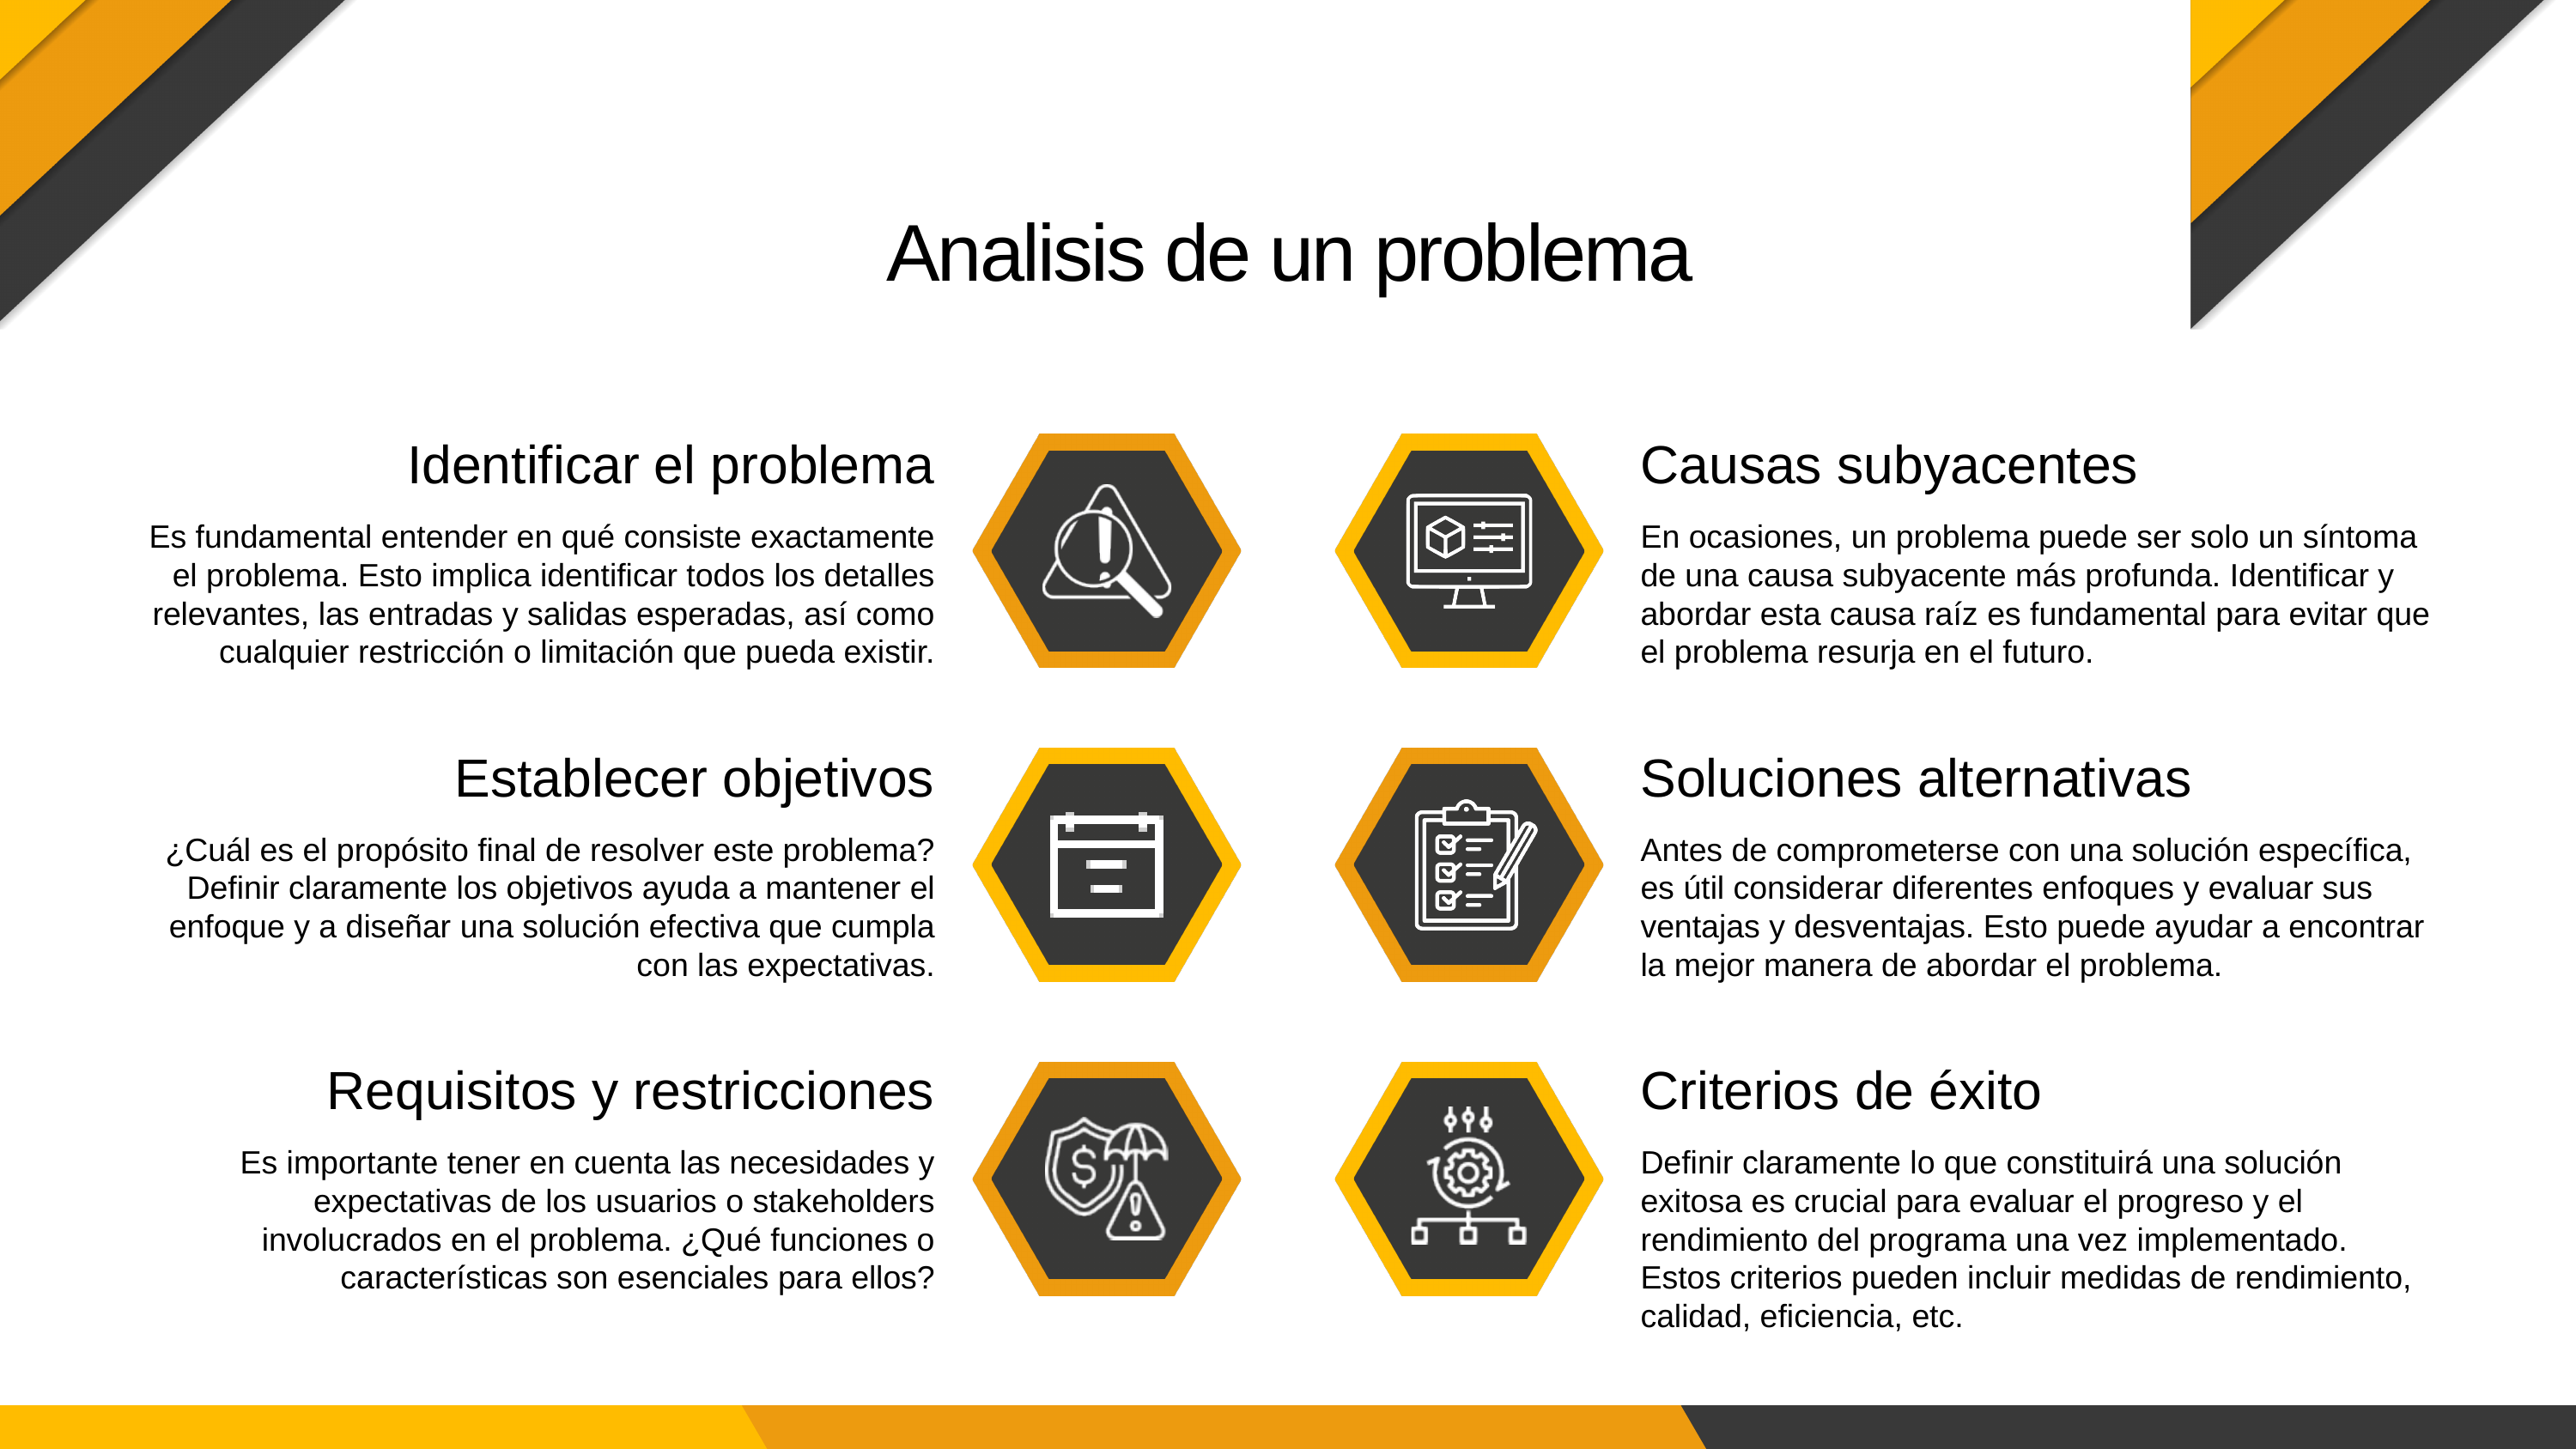

Analisis de un problema
Identificar el problema
Causas subyacentes

Es fundamental entender en qué consiste exactamente el problema. Esto implica identificar todos los detalles relevantes, las entradas y salidas esperadas, así como cualquier restricción o limitación que pueda existir.

En ocasiones, un problema puede ser solo un síntoma de una causa subyacente más profunda. Identificar y abordar esta causa raíz es fundamental para evitar que el problema resurja en el futuro.
Establecer objetivos
Soluciones alternativas

¿Cuál es el propósito final de resolver este problema? Definir claramente los objetivos ayuda a mantener el enfoque y a diseñar una solución efectiva que cumpla con las expectativas.
Antes de comprometerse con una solución específica, es útil considerar diferentes enfoques y evaluar sus ventajas y desventajas. Esto puede ayudar a encontrar la mejor manera de abordar el problema.
Requisitos y restricciones
Criterios de éxito

Es importante tener en cuenta las necesidades y expectativas de los usuarios o stakeholders involucrados en el problema. ¿Qué funciones o características son esenciales para ellos?
Definir claramente lo que constituirá una solución exitosa es crucial para evaluar el progreso y el rendimiento del programa una vez implementado. Estos criterios pueden incluir medidas de rendimiento, calidad, eficiencia, etc.